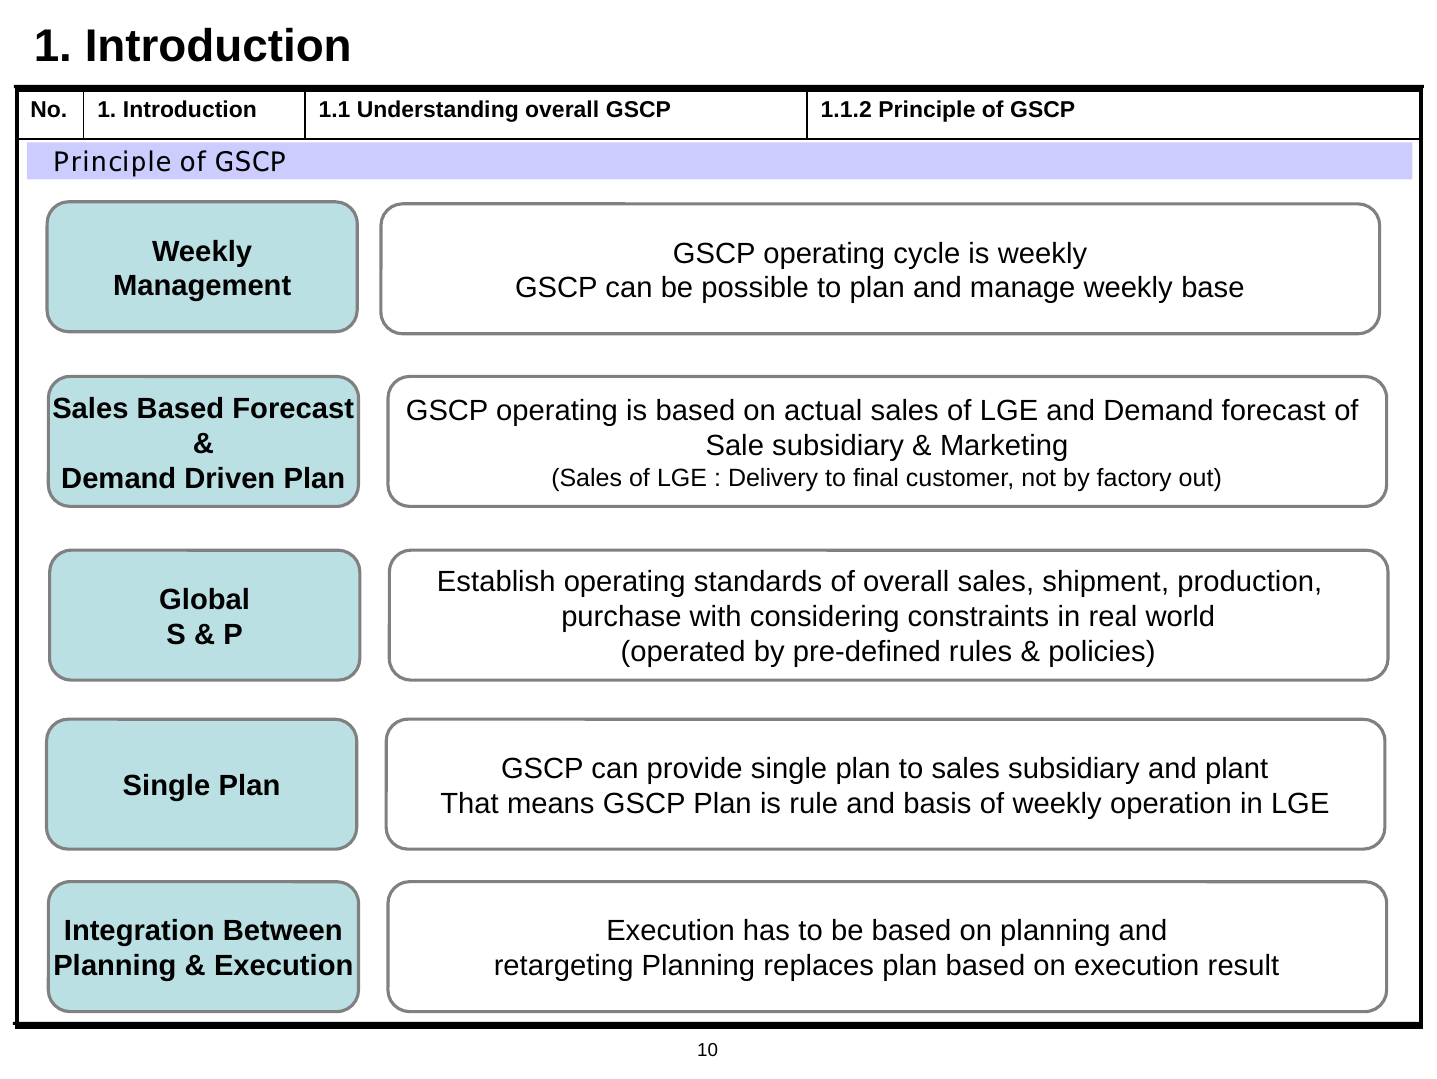

# 1. Introduction
| No. | 1. Introduction | 1.1 Understanding overall GSCP | 1.1.2 Principle of GSCP |
| --- | --- | --- | --- |
|  |  |  |  |
Principle of GSCP
Weekly
Management
GSCP operating cycle is weekly
GSCP can be possible to plan and manage weekly base
Sales Based Forecast
&
Demand Driven Plan
GSCP operating is based on actual sales of LGE and Demand forecast of
Sale subsidiary & Marketing
(Sales of LGE : Delivery to final customer, not by factory out)
Global
S & P
Establish operating standards of overall sales, shipment, production,
purchase with considering constraints in real world
(operated by pre-defined rules & policies)
Single Plan
GSCP can provide single plan to sales subsidiary and plant
That means GSCP Plan is rule and basis of weekly operation in LGE
Integration Between
Planning & Execution
Execution has to be based on planning and
retargeting Planning replaces plan based on execution result
10